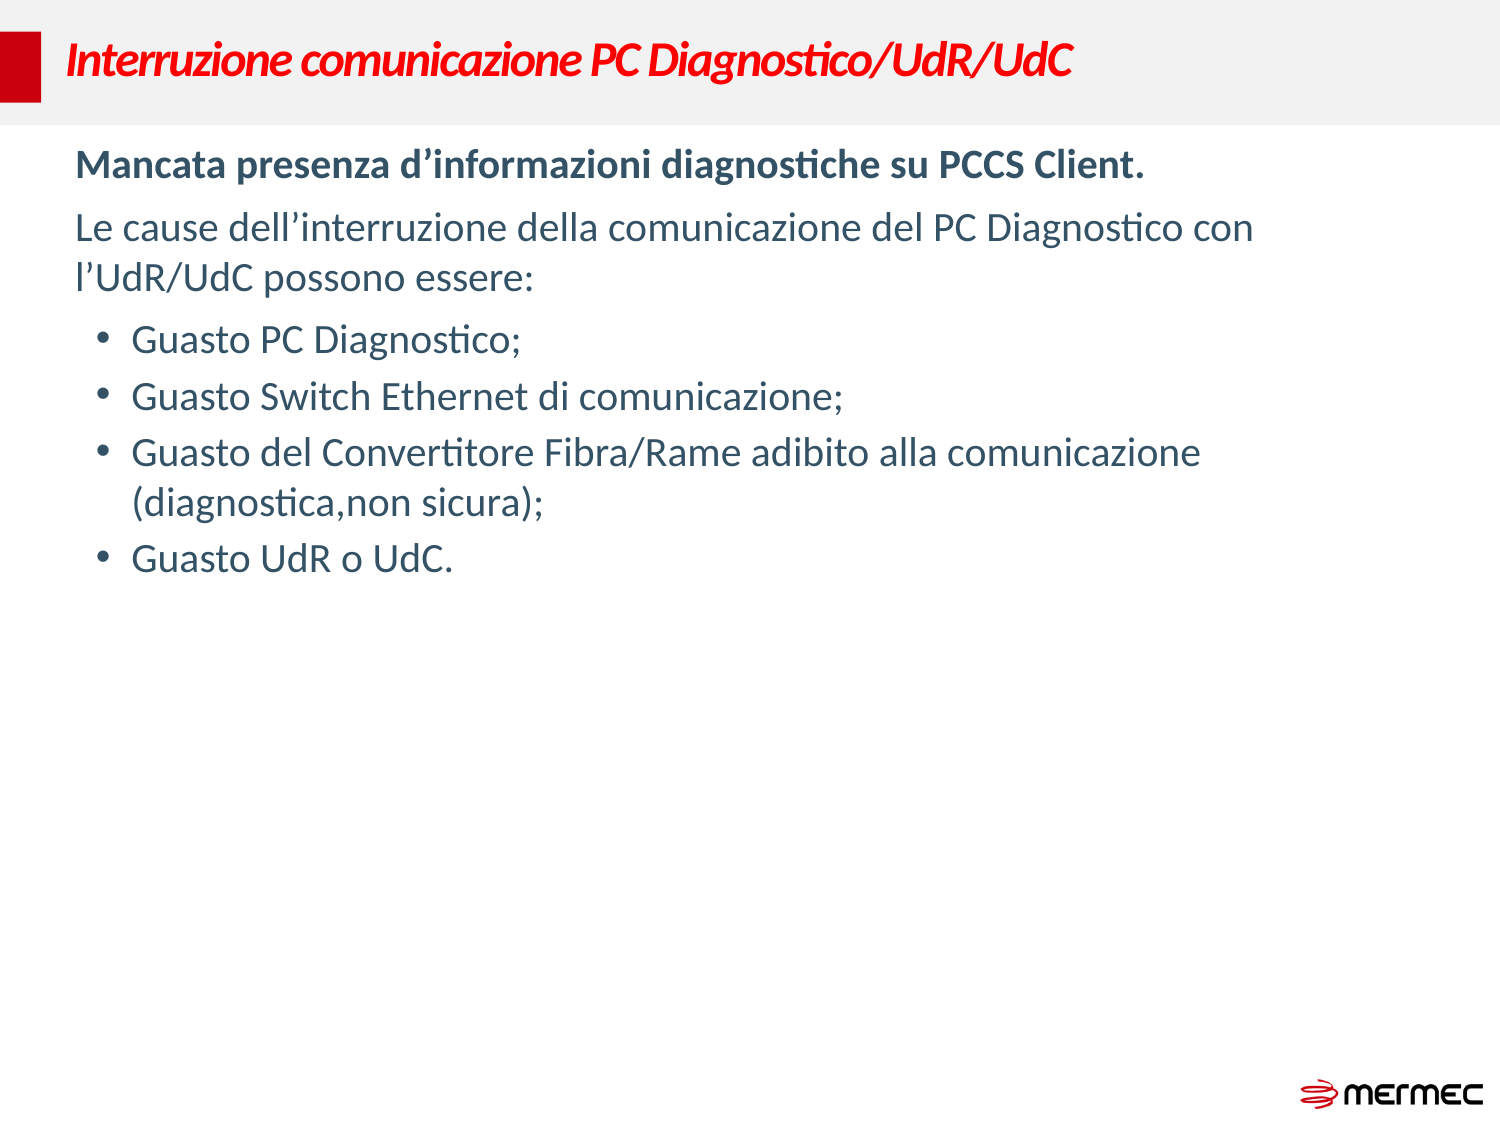

# Interruzione comunicazione PC Diagnostico/UdR/UdC
Mancata presenza d’informazioni diagnostiche su PCCS Client.
Le cause dell’interruzione della comunicazione del PC Diagnostico con l’UdR/UdC possono essere:
Guasto PC Diagnostico;
Guasto Switch Ethernet di comunicazione;
Guasto del Convertitore Fibra/Rame adibito alla comunicazione (diagnostica,non sicura);
Guasto UdR o UdC.